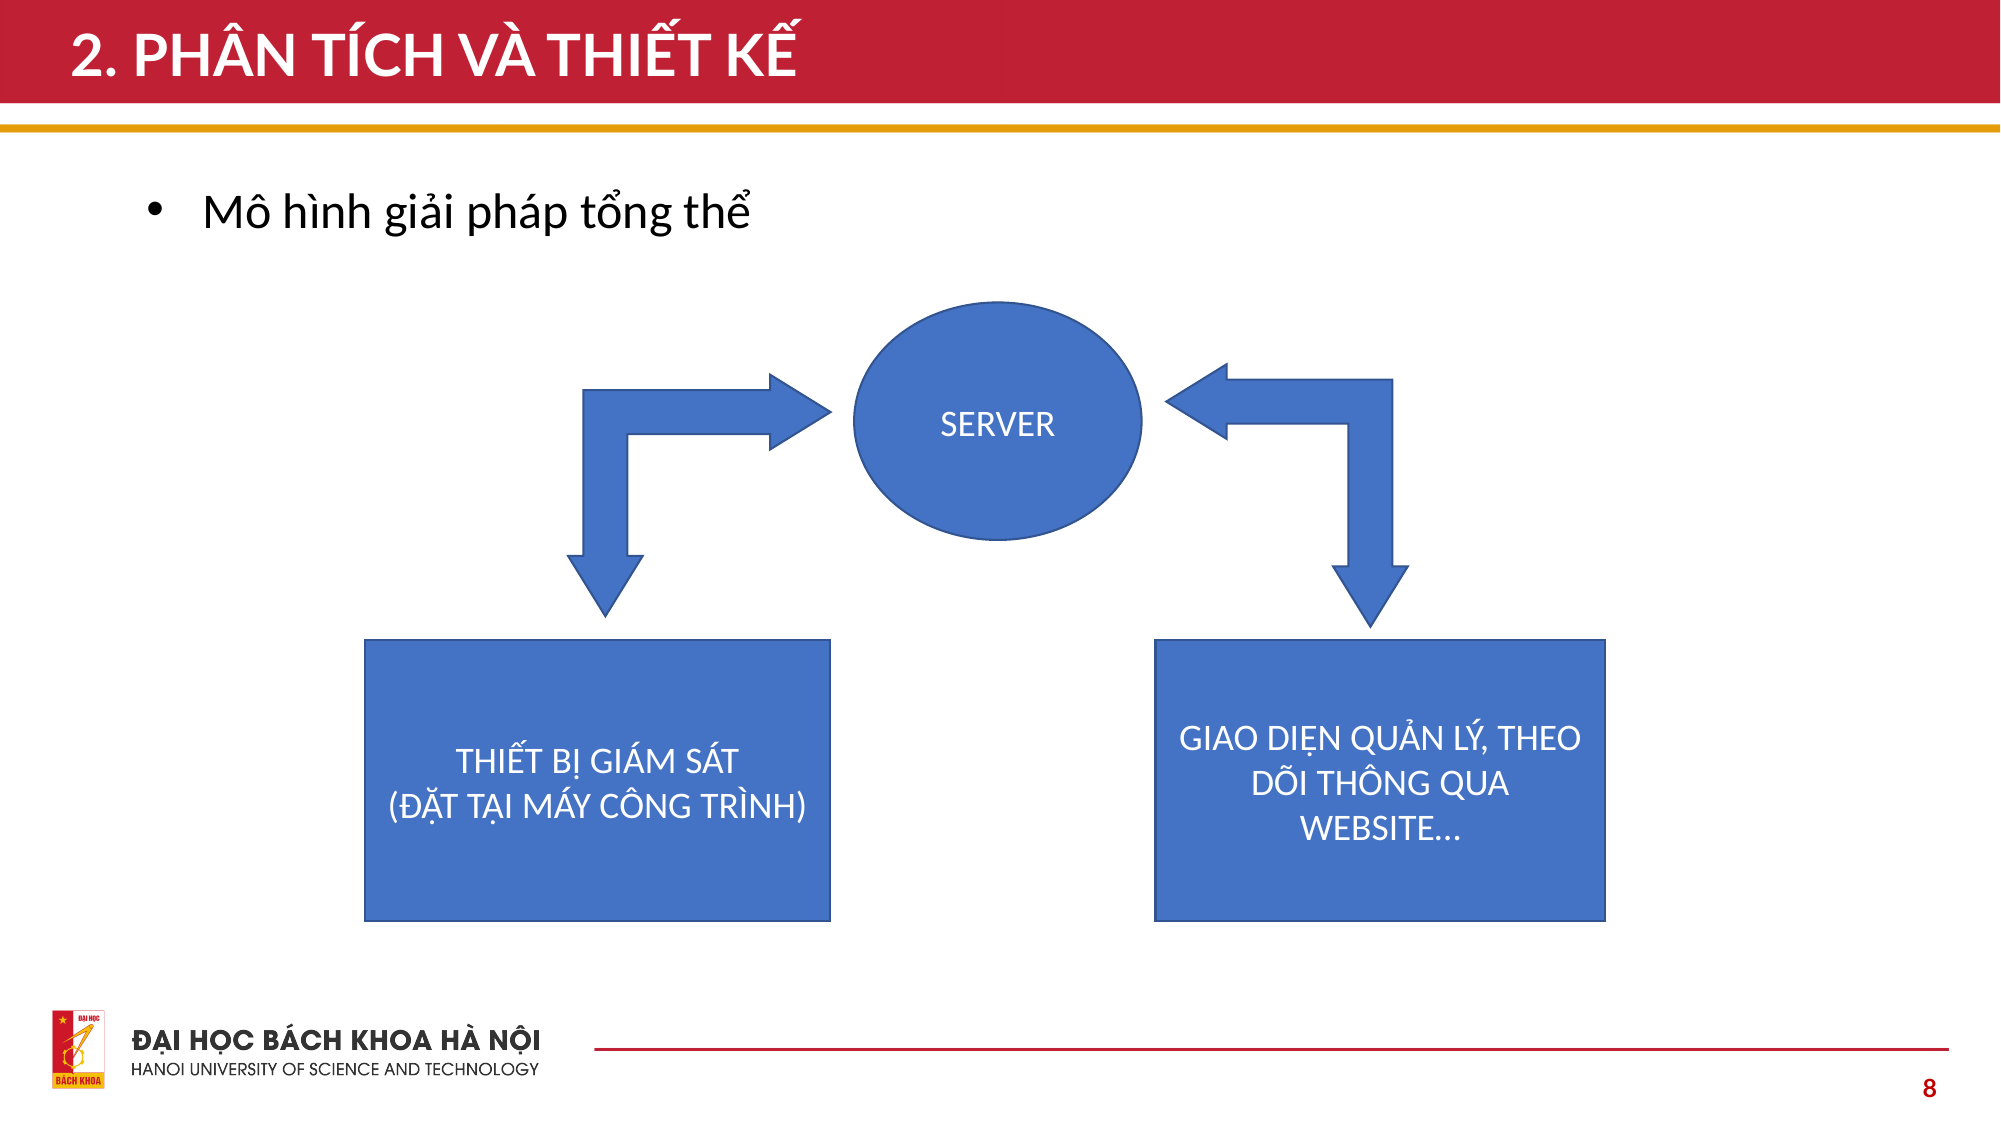

# 2. PHÂN TÍCH VÀ THIẾT KẾ
Mô hình giải pháp tổng thể
SERVER

THIẾT BỊ GIÁM SÁT
(ĐẶT TẠI MÁY CÔNG TRÌNH)
GIAO DIỆN QUẢN LÝ, THEO DÕI THÔNG QUA WEBSITE…
8